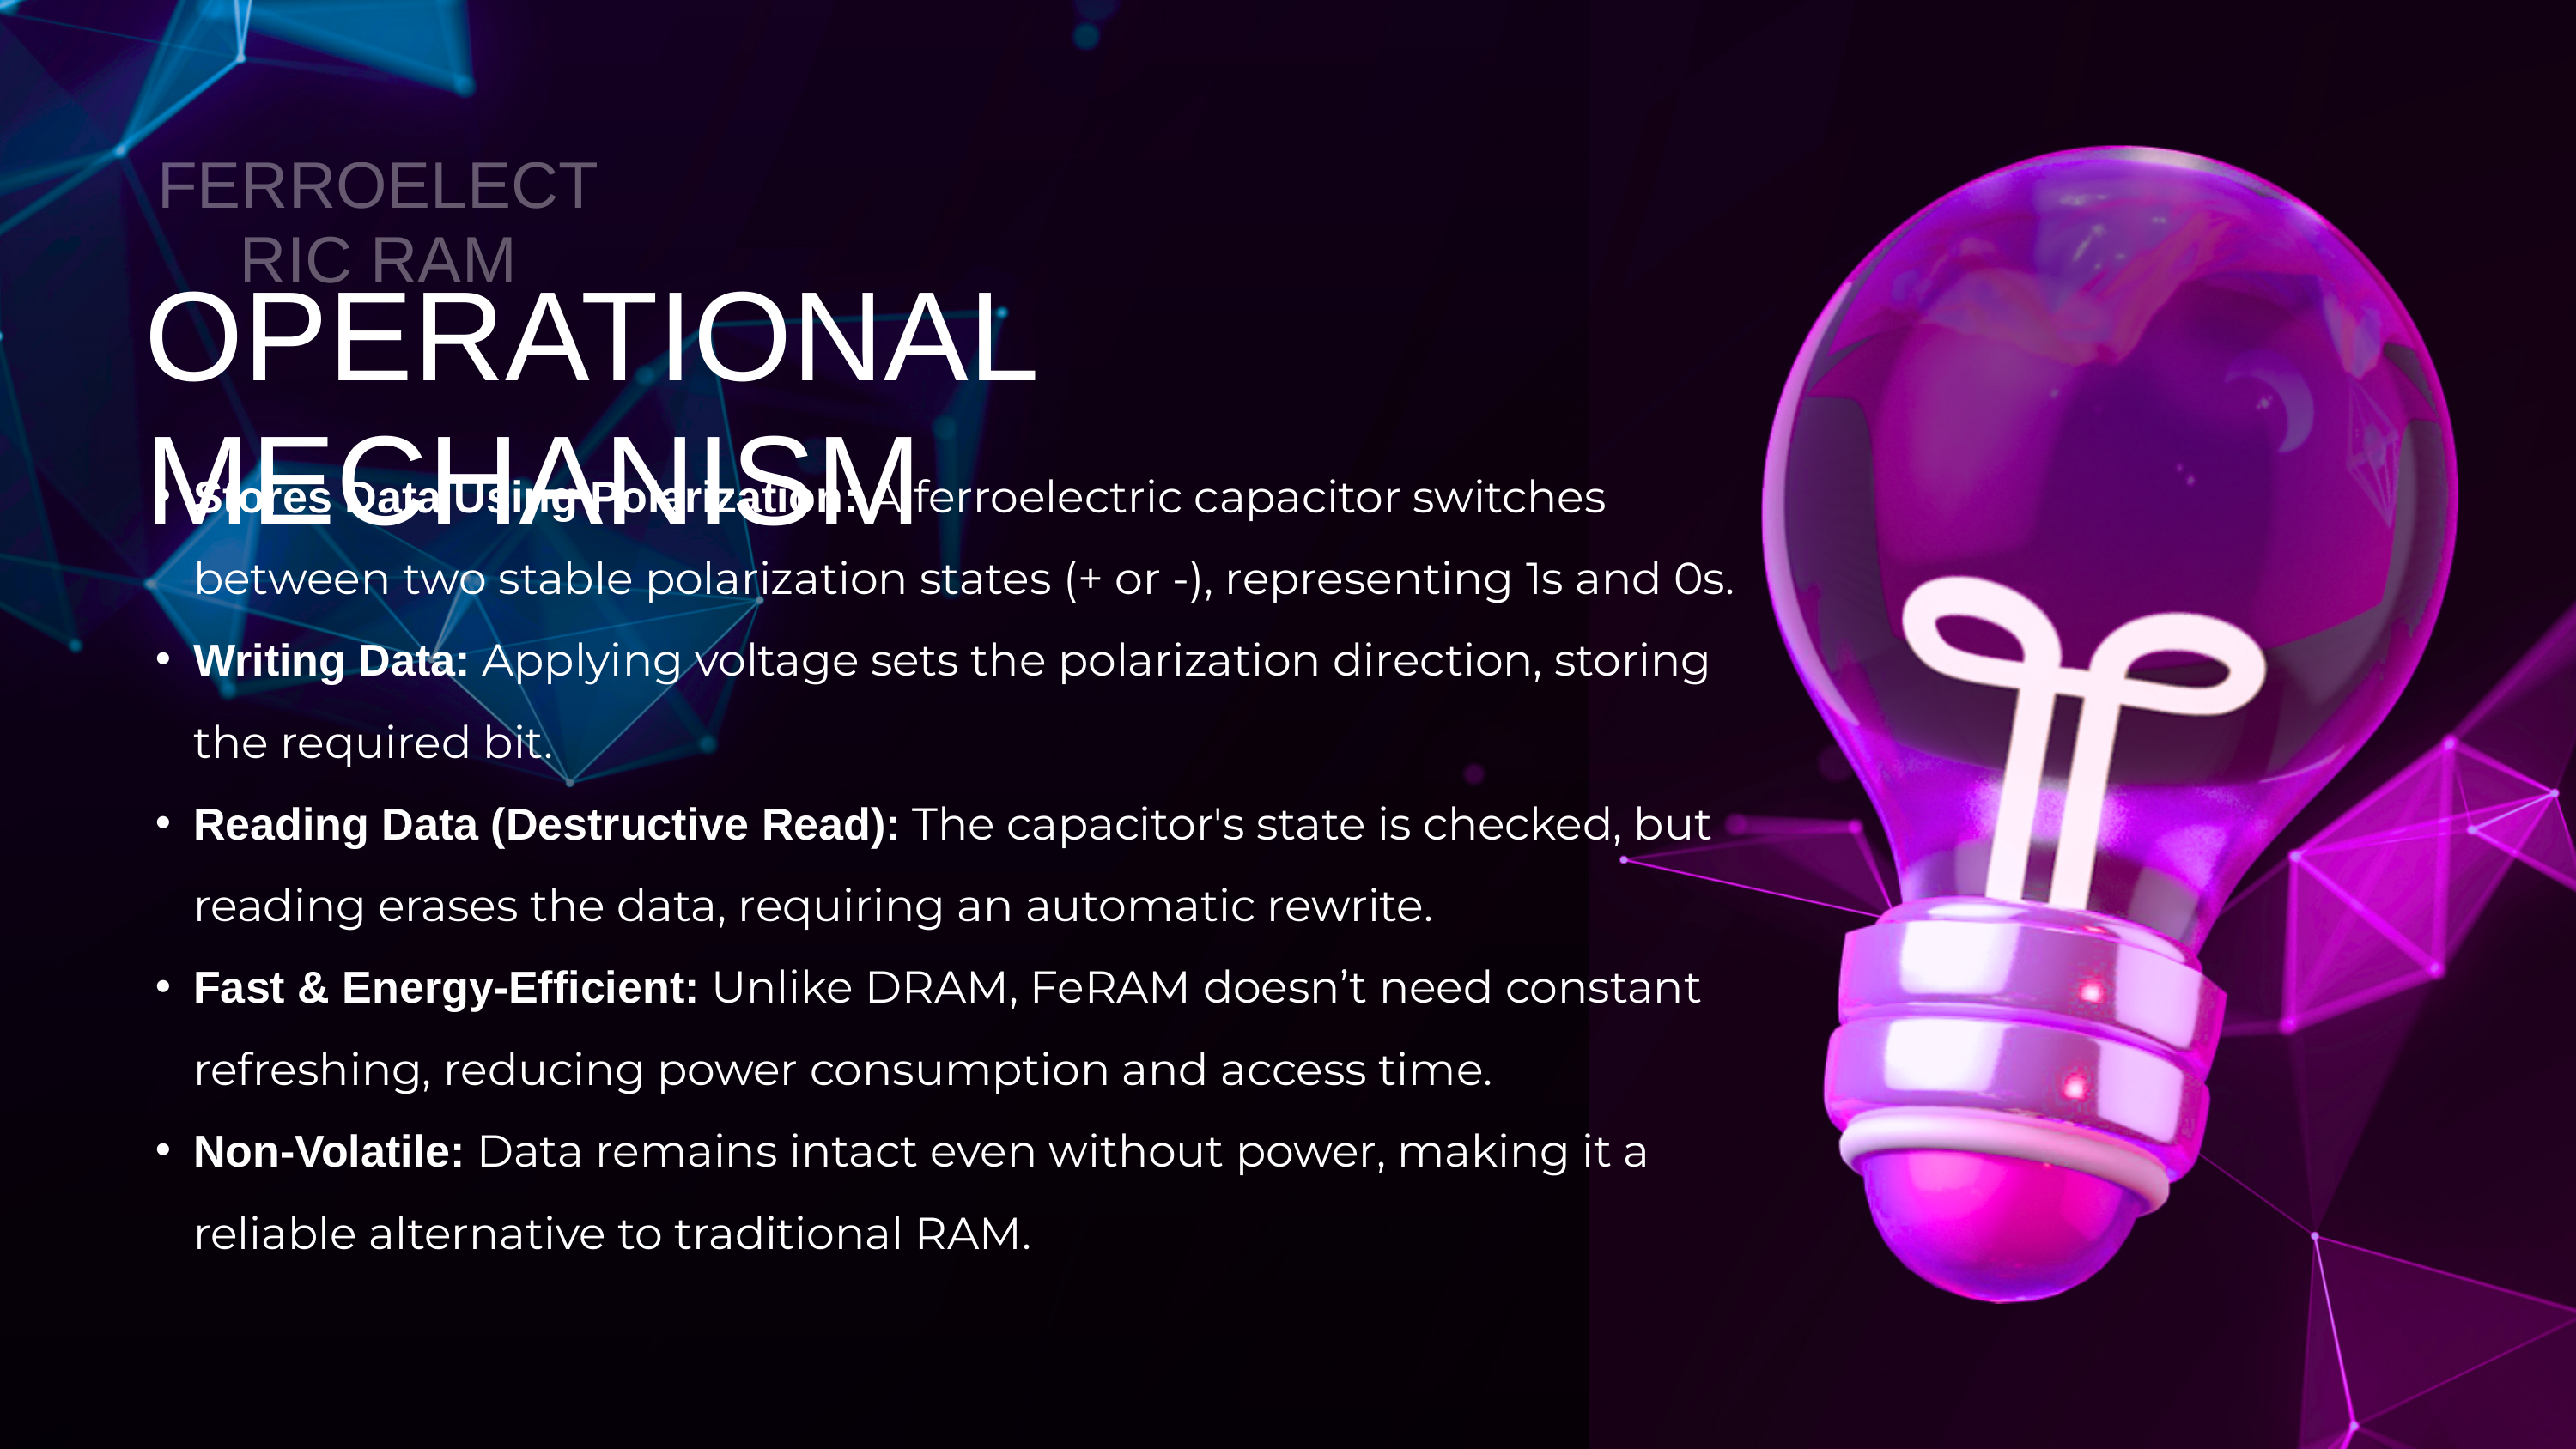

FERROELECTRIC RAM
OPERATIONAL MECHANISM
Stores Data Using Polarization: A ferroelectric capacitor switches between two stable polarization states (+ or -), representing 1s and 0s.
Writing Data: Applying voltage sets the polarization direction, storing the required bit.
Reading Data (Destructive Read): The capacitor's state is checked, but reading erases the data, requiring an automatic rewrite.
Fast & Energy-Efficient: Unlike DRAM, FeRAM doesn’t need constant refreshing, reducing power consumption and access time.
Non-Volatile: Data remains intact even without power, making it a reliable alternative to traditional RAM.